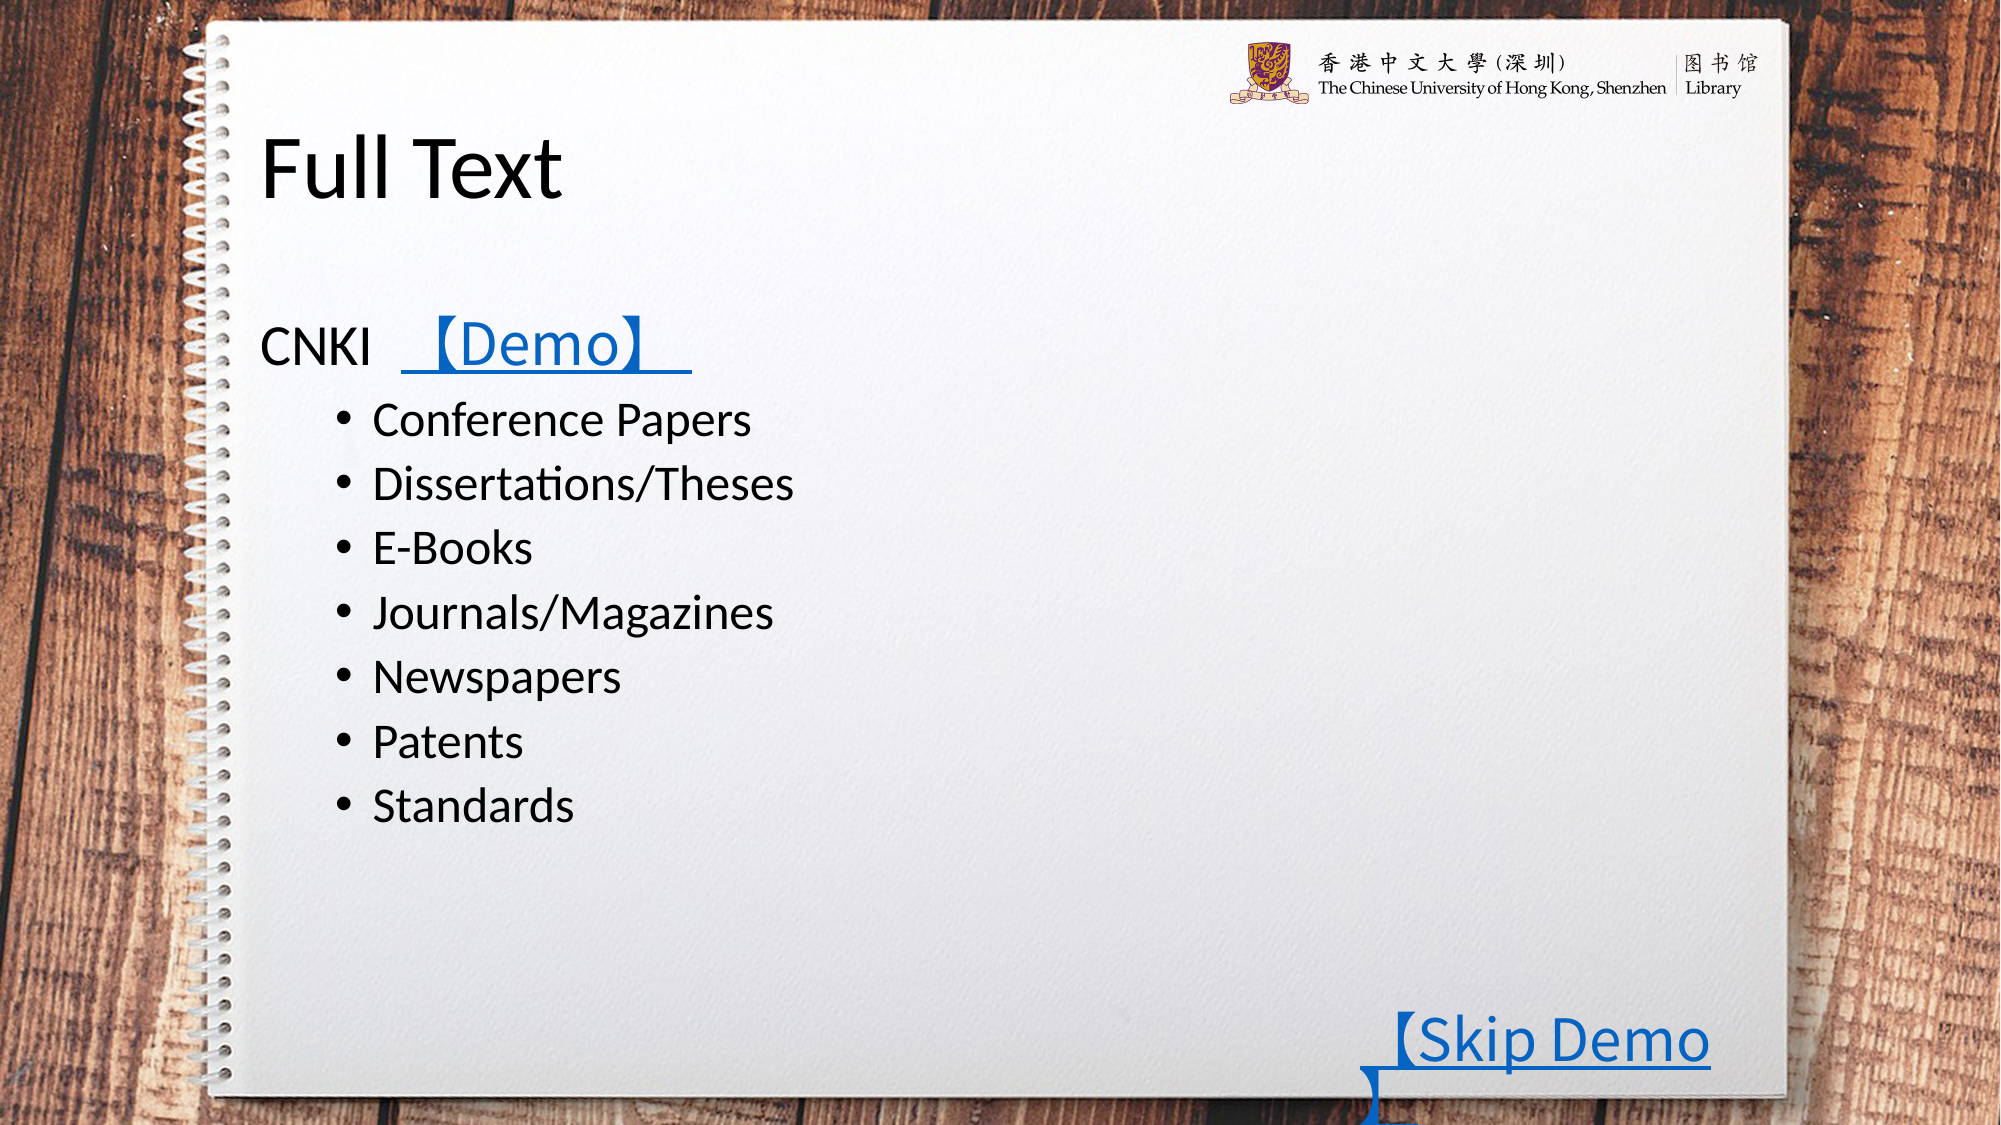

# Full Text
CNKI 【Demo】
Conference Papers
Dissertations/Theses
E-Books
Journals/Magazines
Newspapers
Patents
Standards
【Skip Demo】